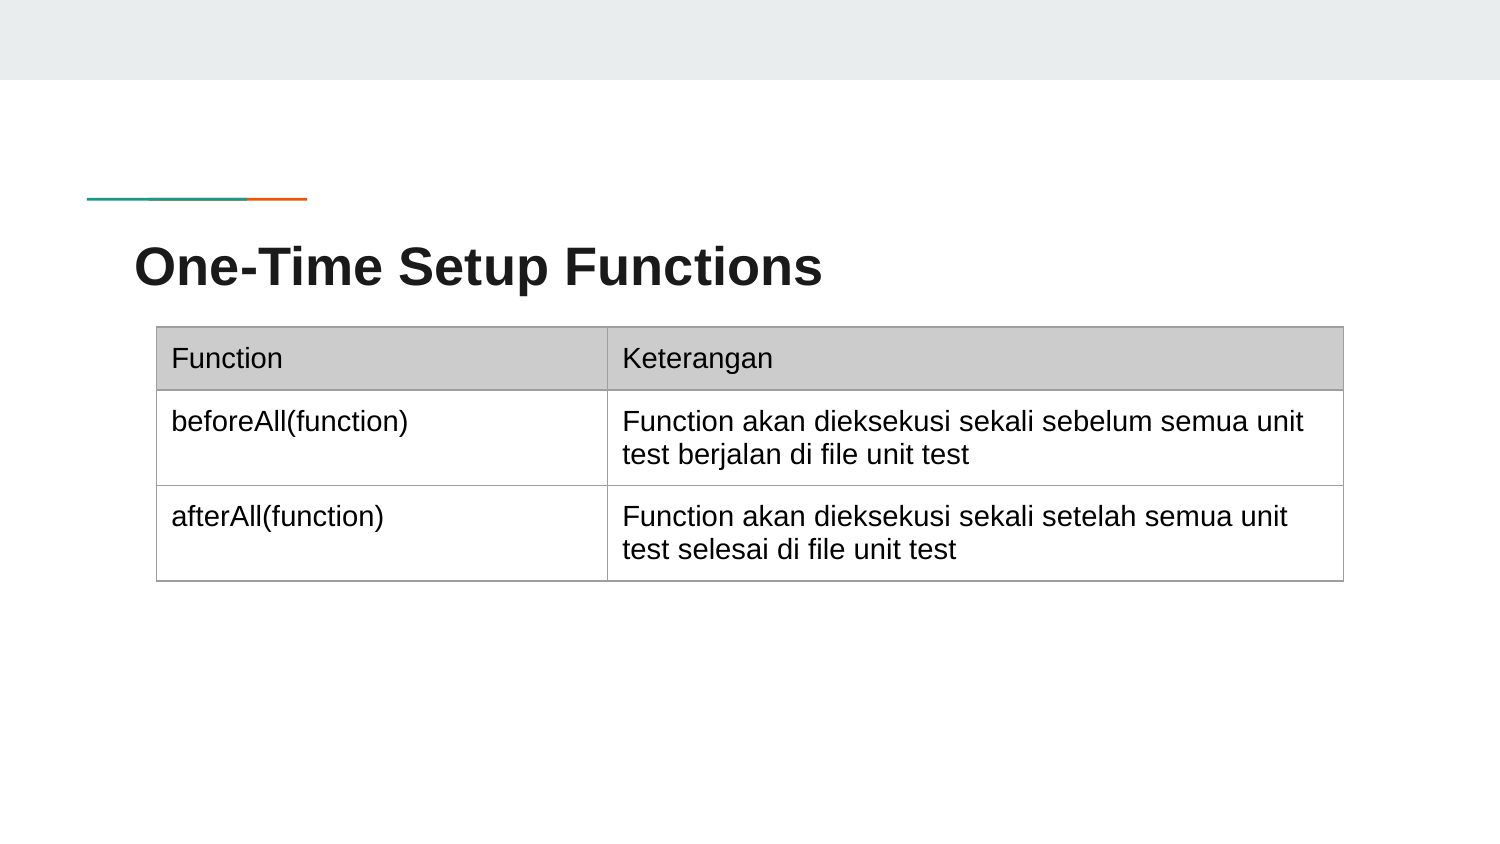

# One-Time Setup Functions
| Function | Keterangan |
| --- | --- |
| beforeAll(function) | Function akan dieksekusi sekali sebelum semua unit test berjalan di file unit test |
| afterAll(function) | Function akan dieksekusi sekali setelah semua unit test selesai di file unit test |